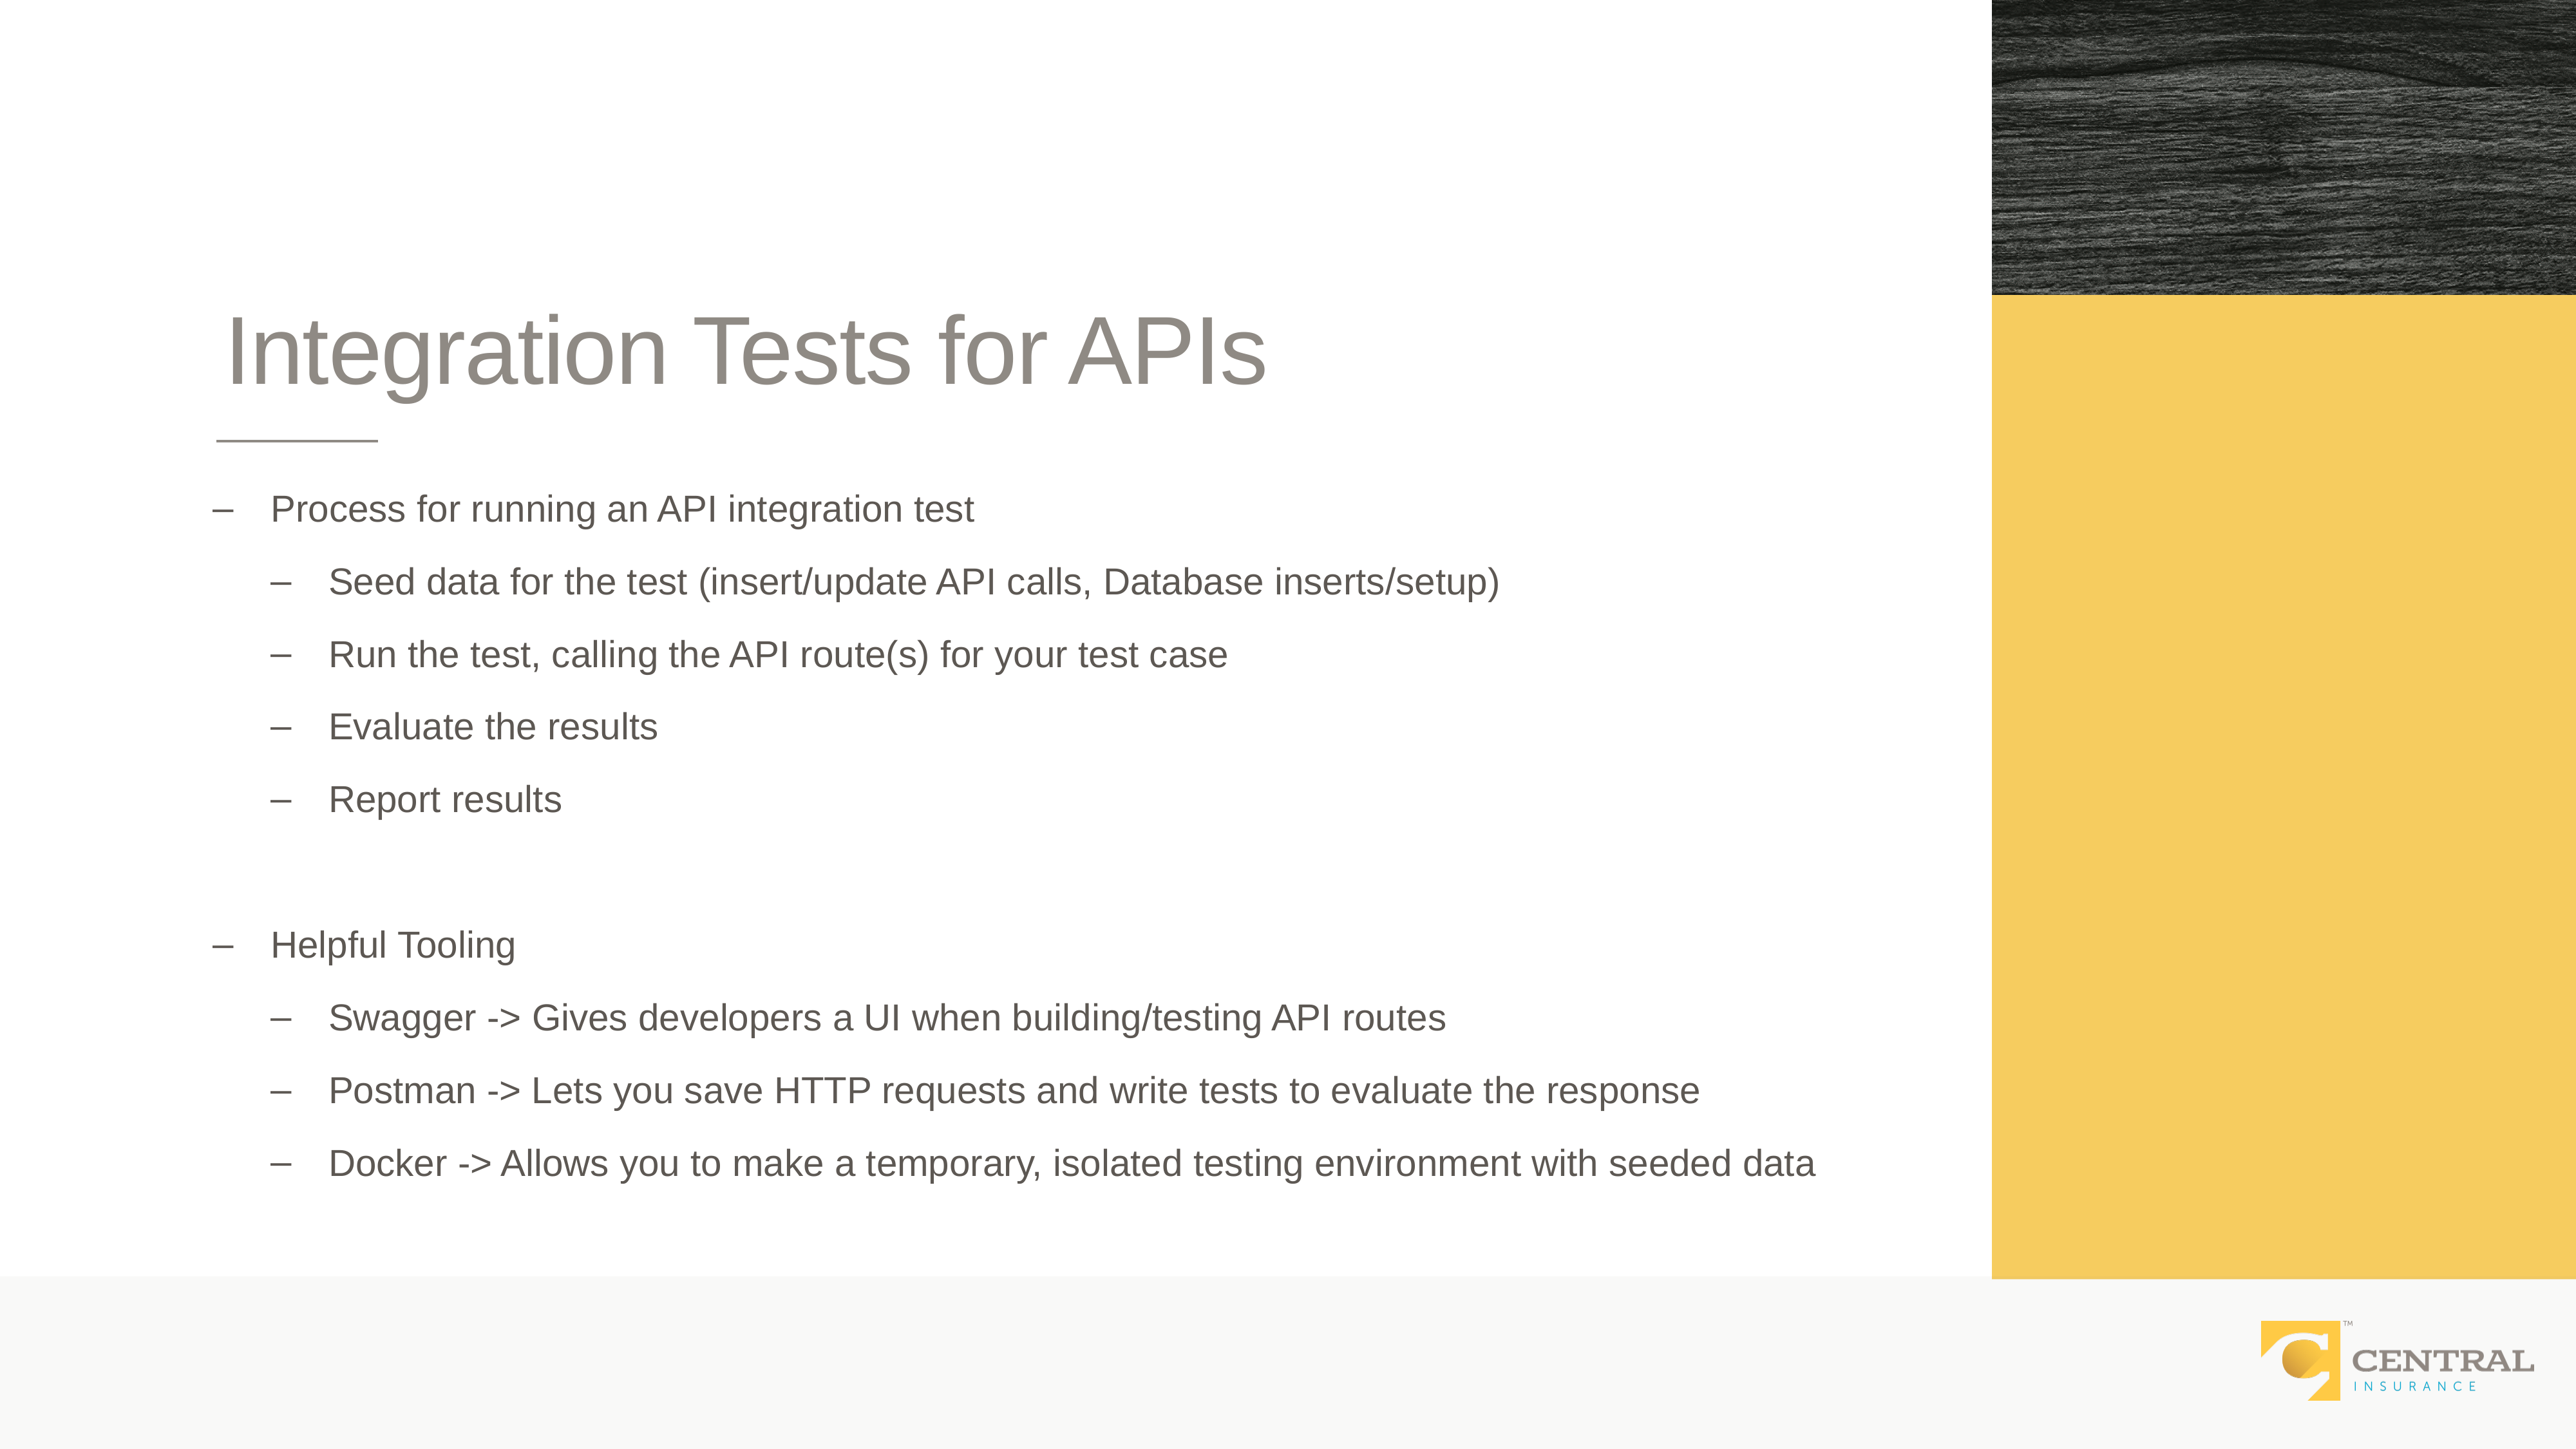

# Integration Tests for APIs
Process for running an API integration test
Seed data for the test (insert/update API calls, Database inserts/setup)
Run the test, calling the API route(s) for your test case
Evaluate the results
Report results

Helpful Tooling
Swagger -> Gives developers a UI when building/testing API routes
Postman -> Lets you save HTTP requests and write tests to evaluate the response
Docker -> Allows you to make a temporary, isolated testing environment with seeded data